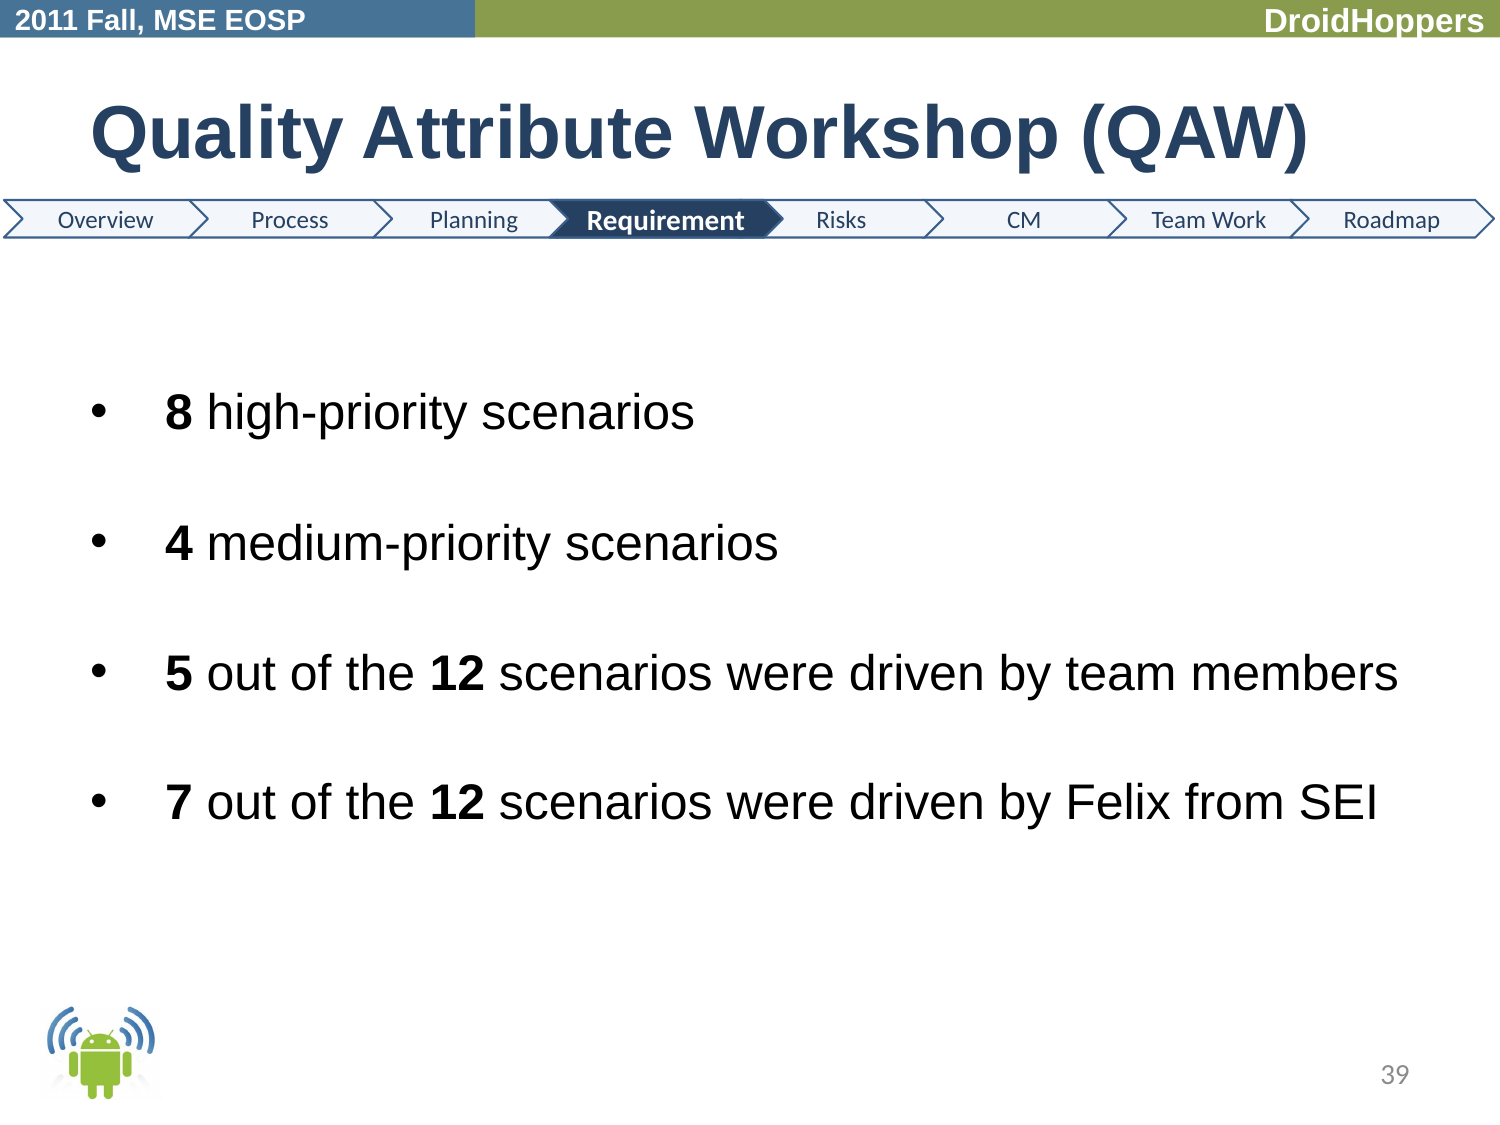

# Quality Attribute Workshop (QAW)
Requirement
8 high-priority scenarios
4 medium-priority scenarios
5 out of the 12 scenarios were driven by team members
7 out of the 12 scenarios were driven by Felix from SEI

39